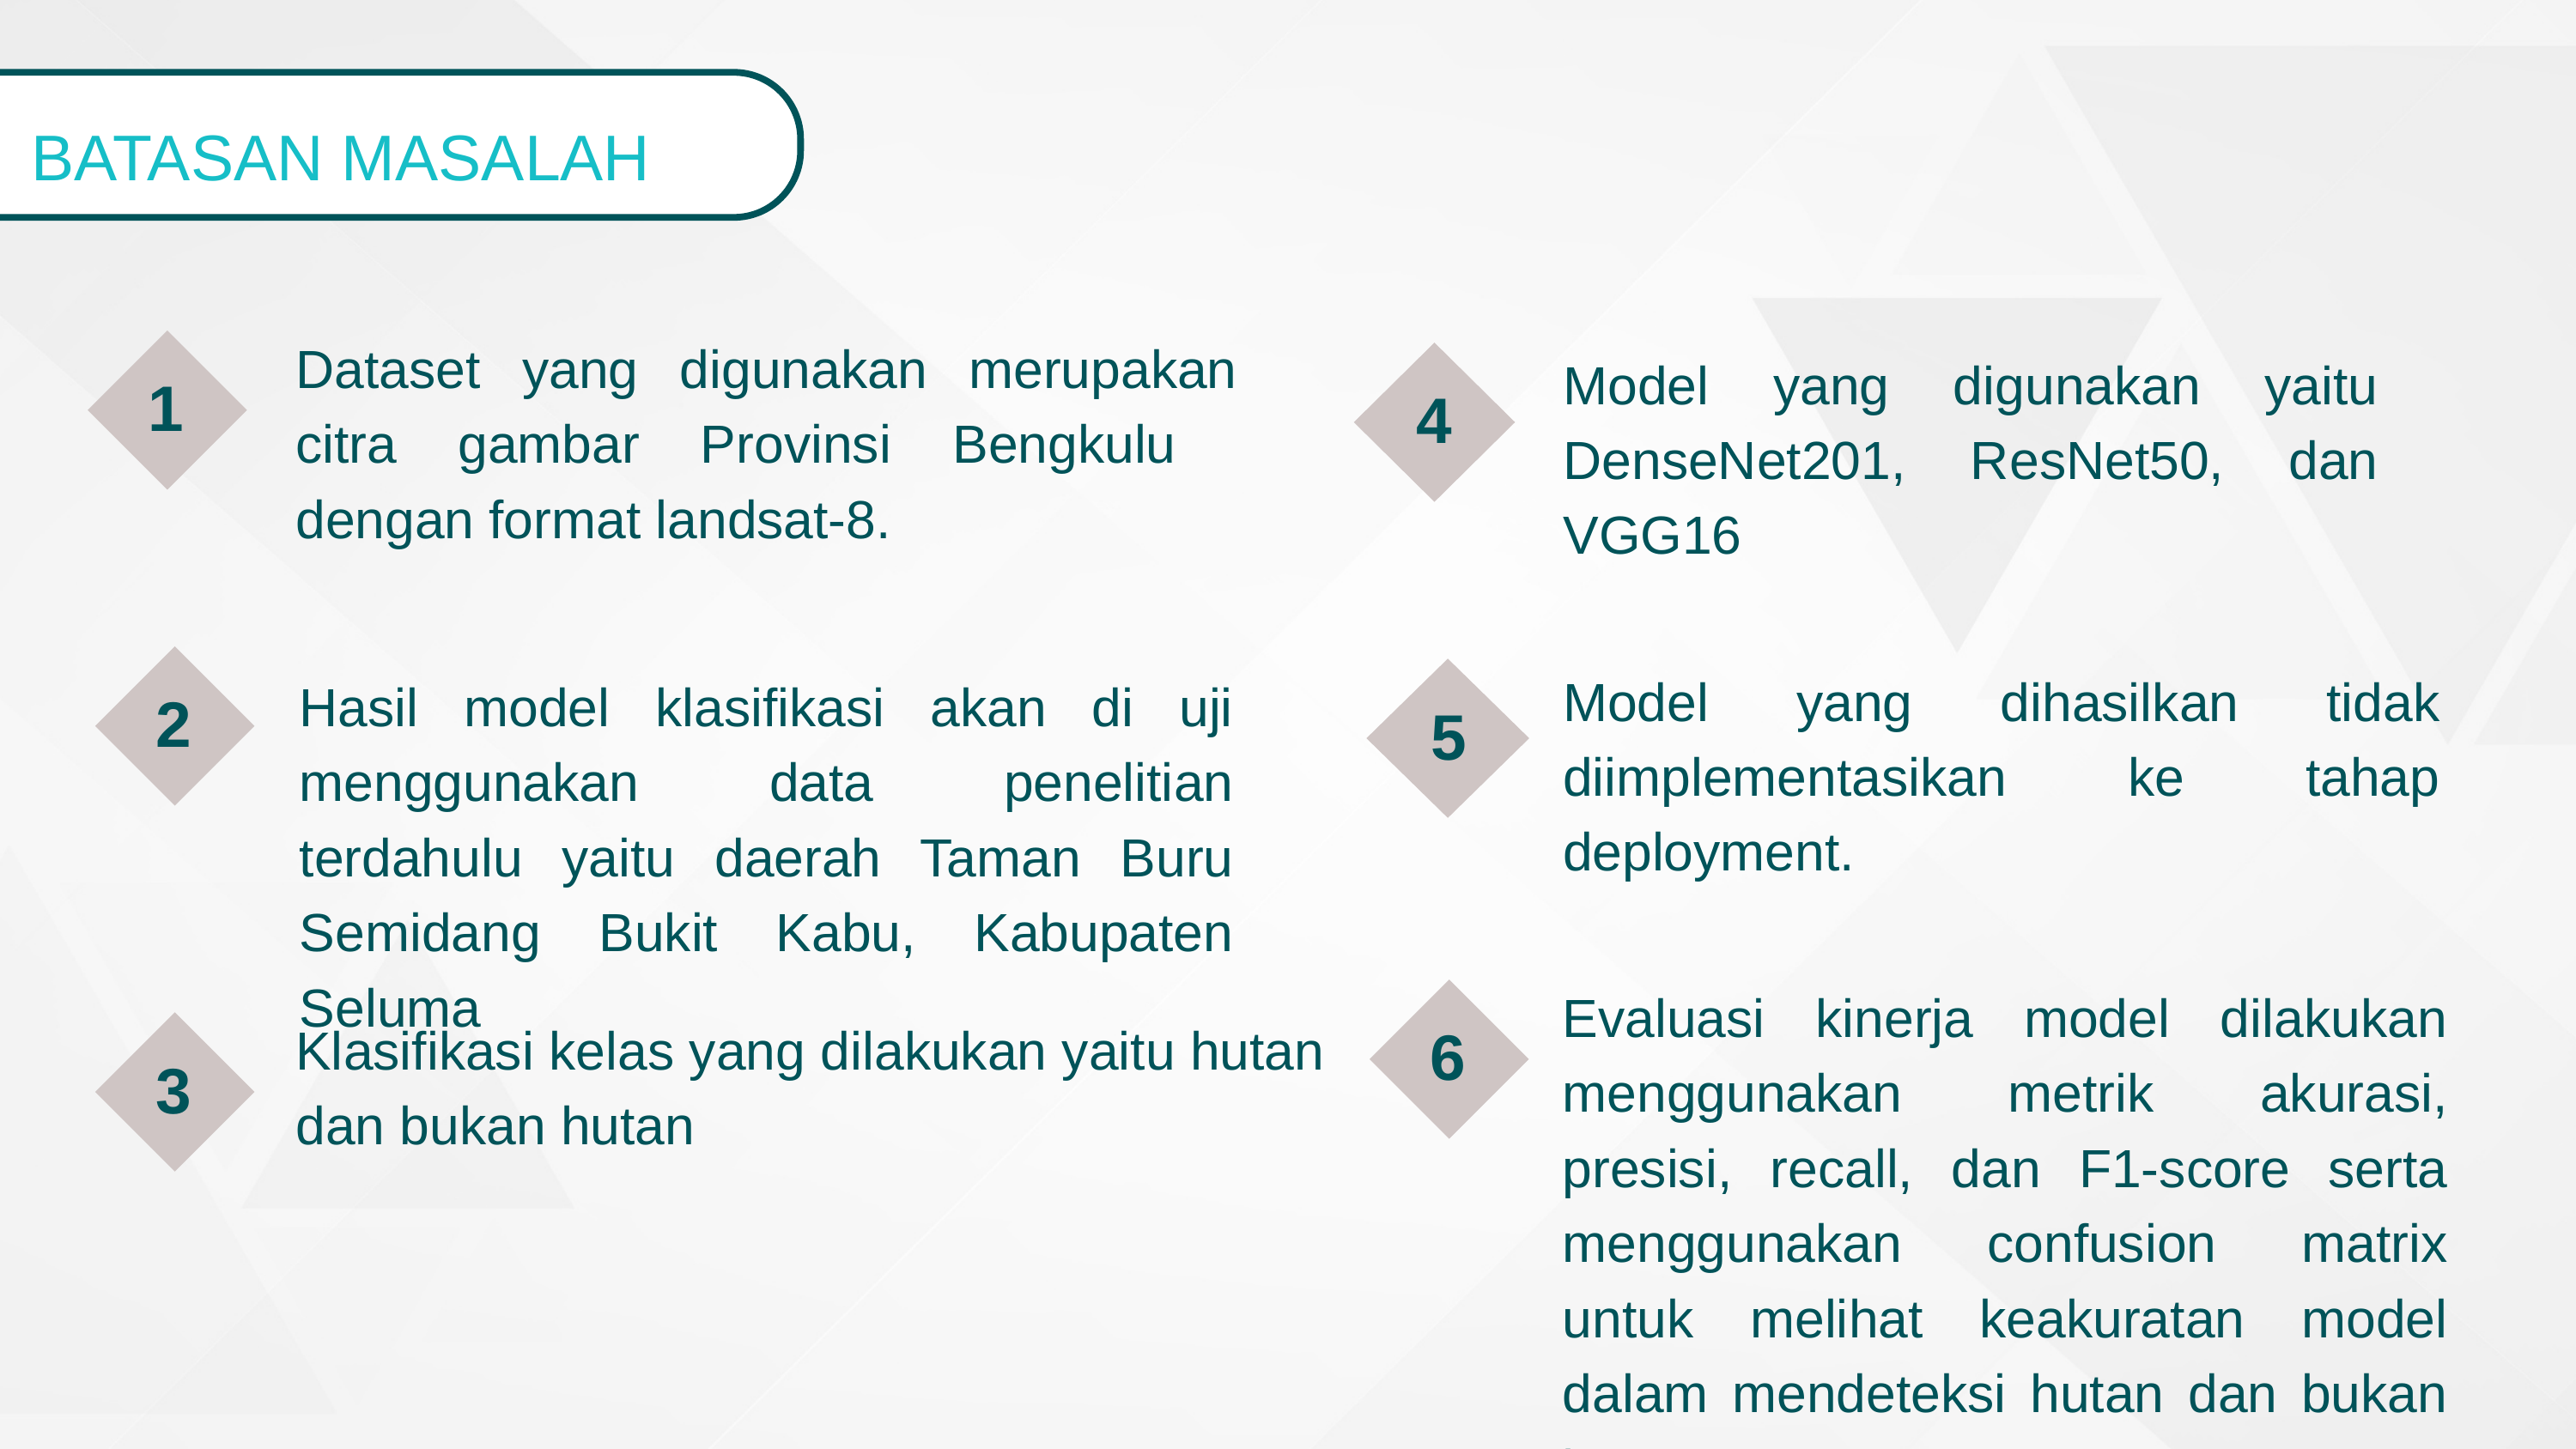

BATASAN MASALAH
Dataset yang digunakan merupakan citra gambar Provinsi Bengkulu  dengan format landsat-8.

Model yang digunakan yaitu DenseNet201, ResNet50, dan VGG16

1
4

Model yang dihasilkan tidak diimplementasikan ke tahap deployment.

Hasil model klasifikasi akan di uji menggunakan data penelitian terdahulu yaitu daerah Taman Buru Semidang Bukit Kabu, Kabupaten Seluma
2
5
Evaluasi kinerja model dilakukan menggunakan metrik akurasi, presisi, recall, dan F1-score serta menggunakan confusion matrix untuk melihat keakuratan model dalam mendeteksi hutan dan bukan hutan.

6
Klasifikasi kelas yang dilakukan yaitu hutan dan bukan hutan

3